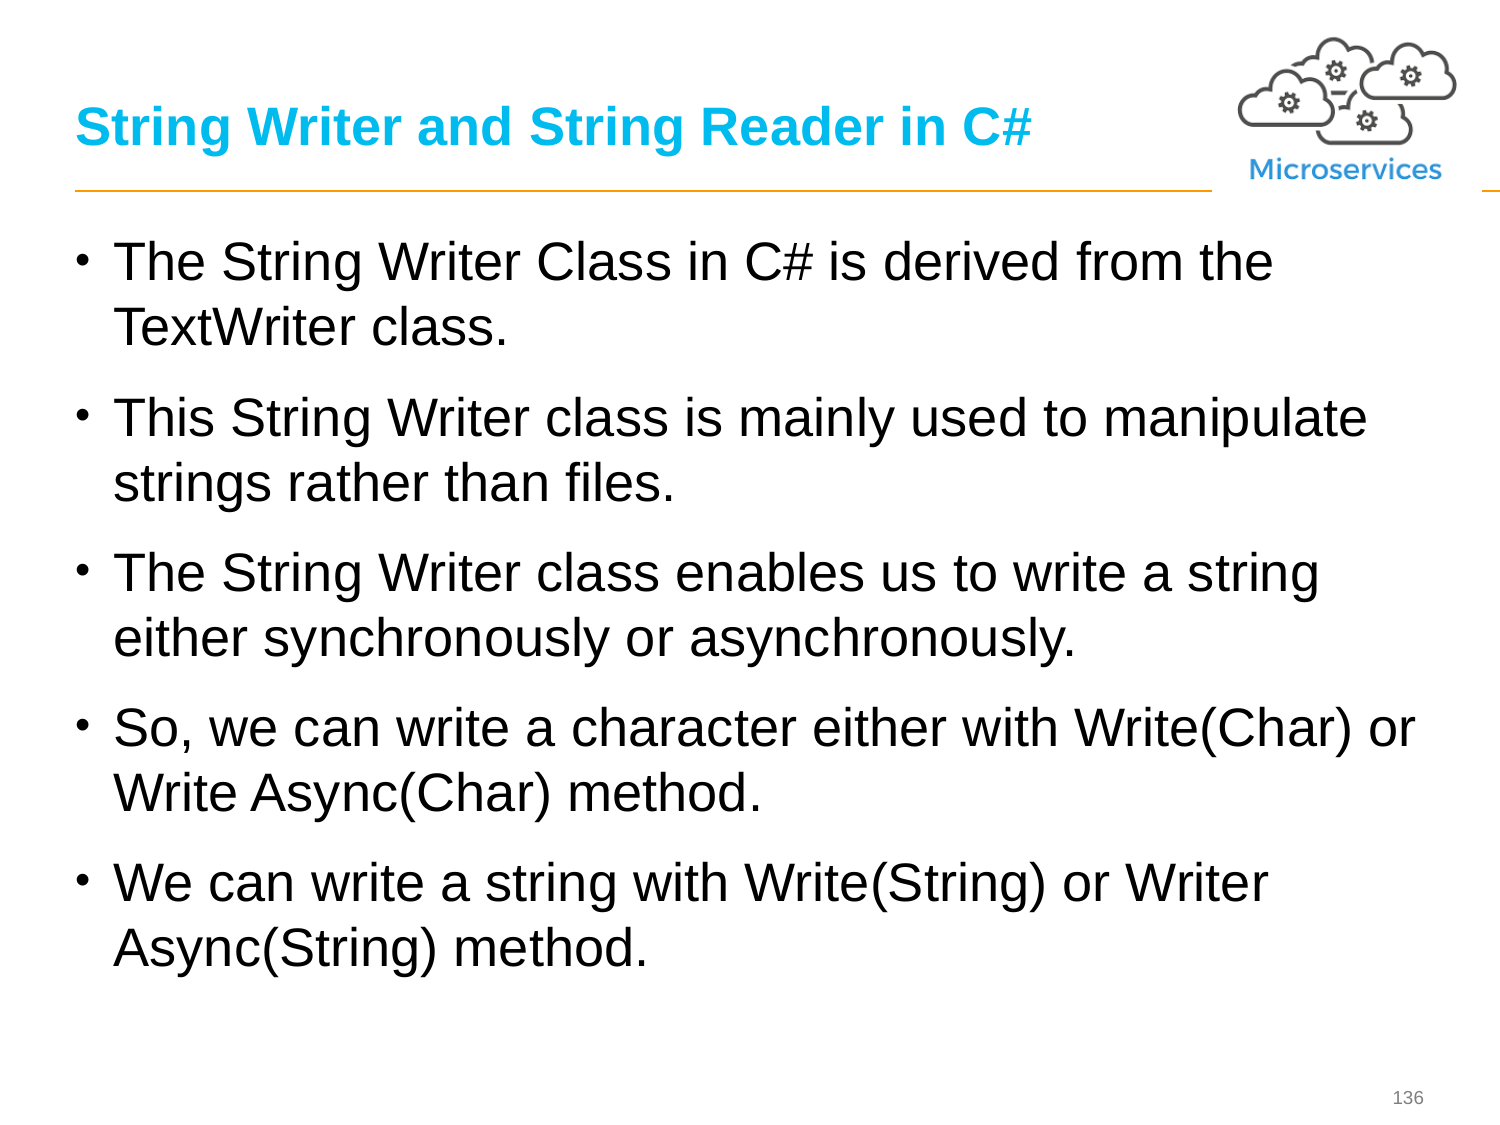

# String Writer and String Reader in C#
The String Writer Class in C# is derived from the TextWriter class.
This String Writer class is mainly used to manipulate strings rather than files.
The String Writer class enables us to write a string either synchronously or asynchronously.
So, we can write a character either with Write(Char) or Write Async(Char) method.
We can write a string with Write(String) or Writer Async(String) method.